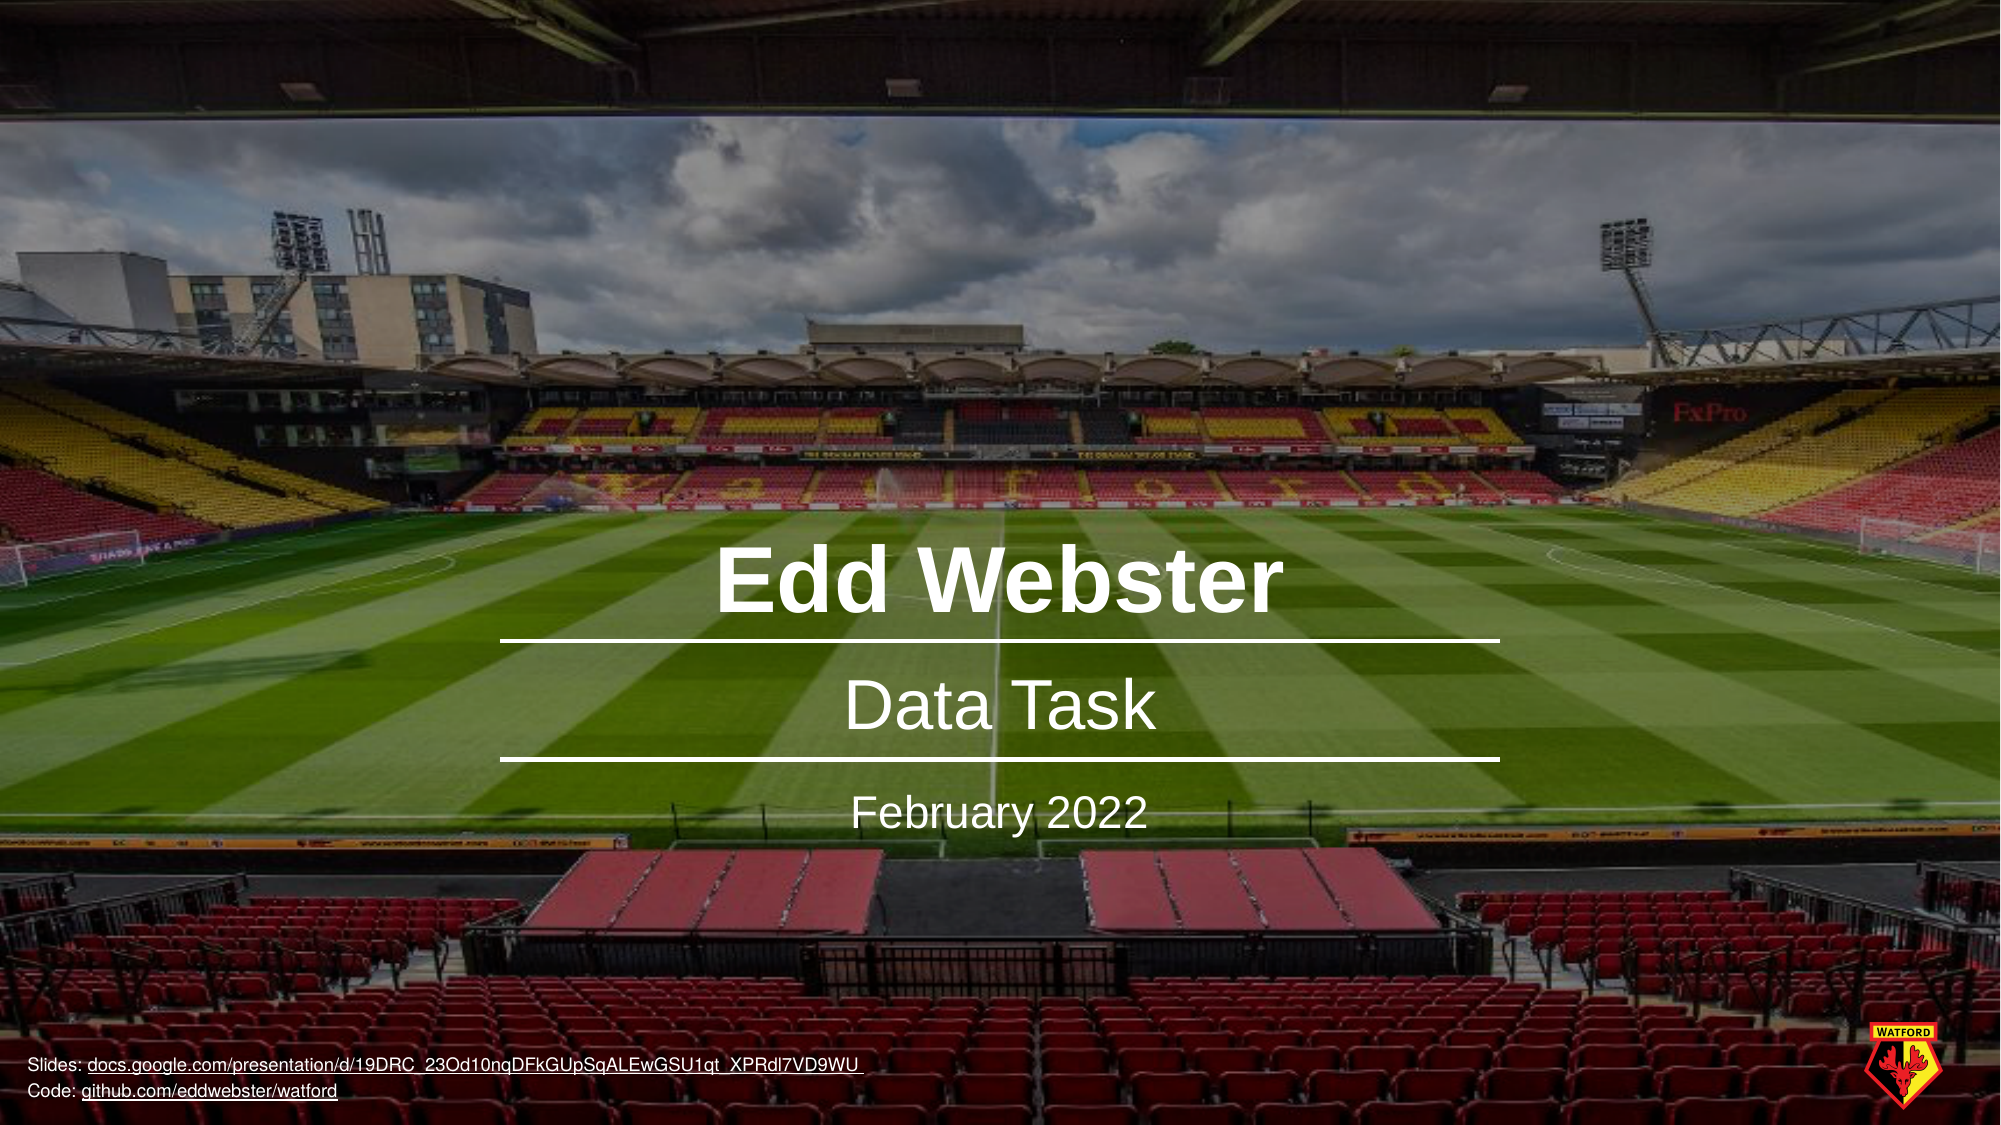

Edd Webster
Data Task
February 2022
Slides: docs.google.com/presentation/d/19DRC_23Od10nqDFkGUpSqALEwGSU1qt_XPRdl7VD9WU
Code: github.com/eddwebster/watford